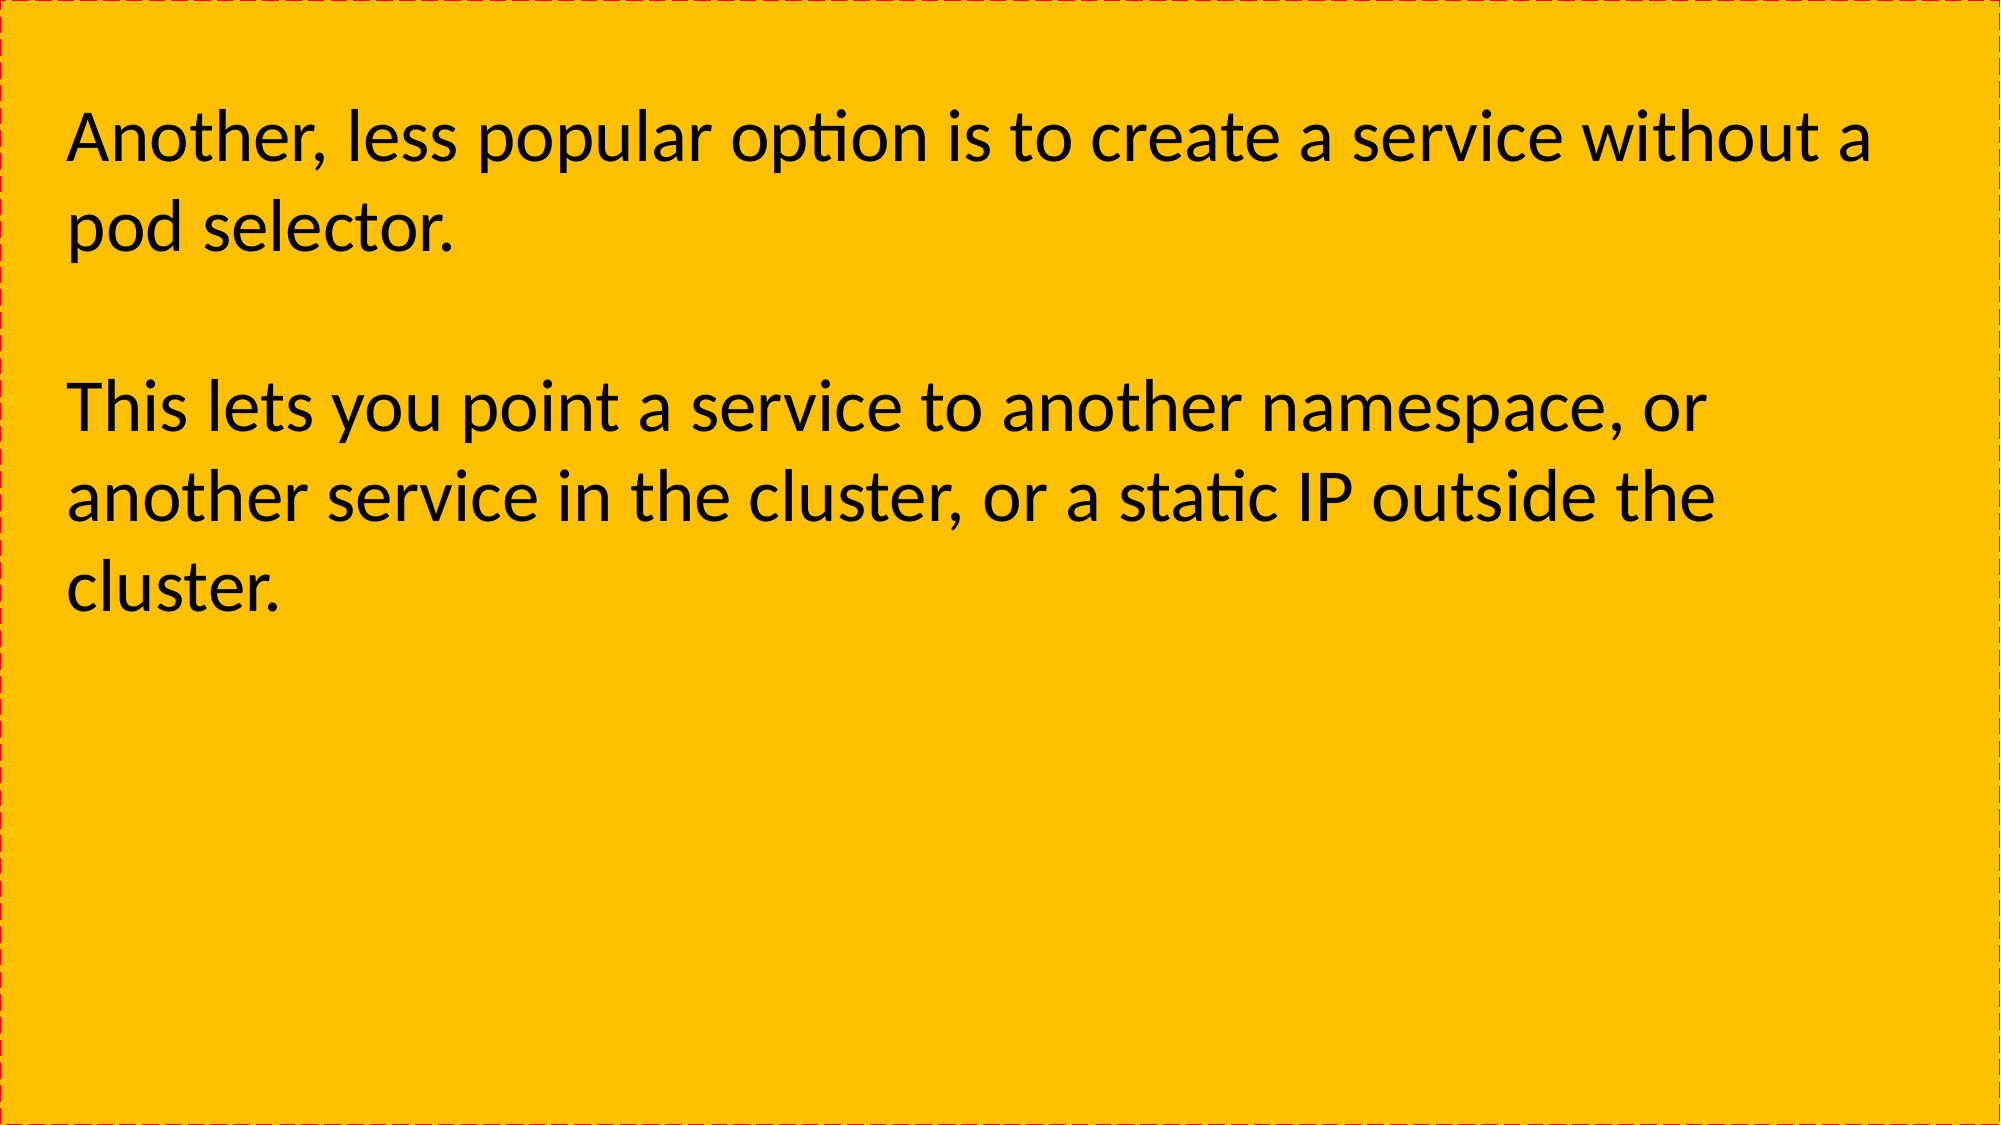

Another, less popular option is to create a service without a pod selector.

This lets you point a service to another namespace, or another service in the cluster, or a static IP outside the cluster.